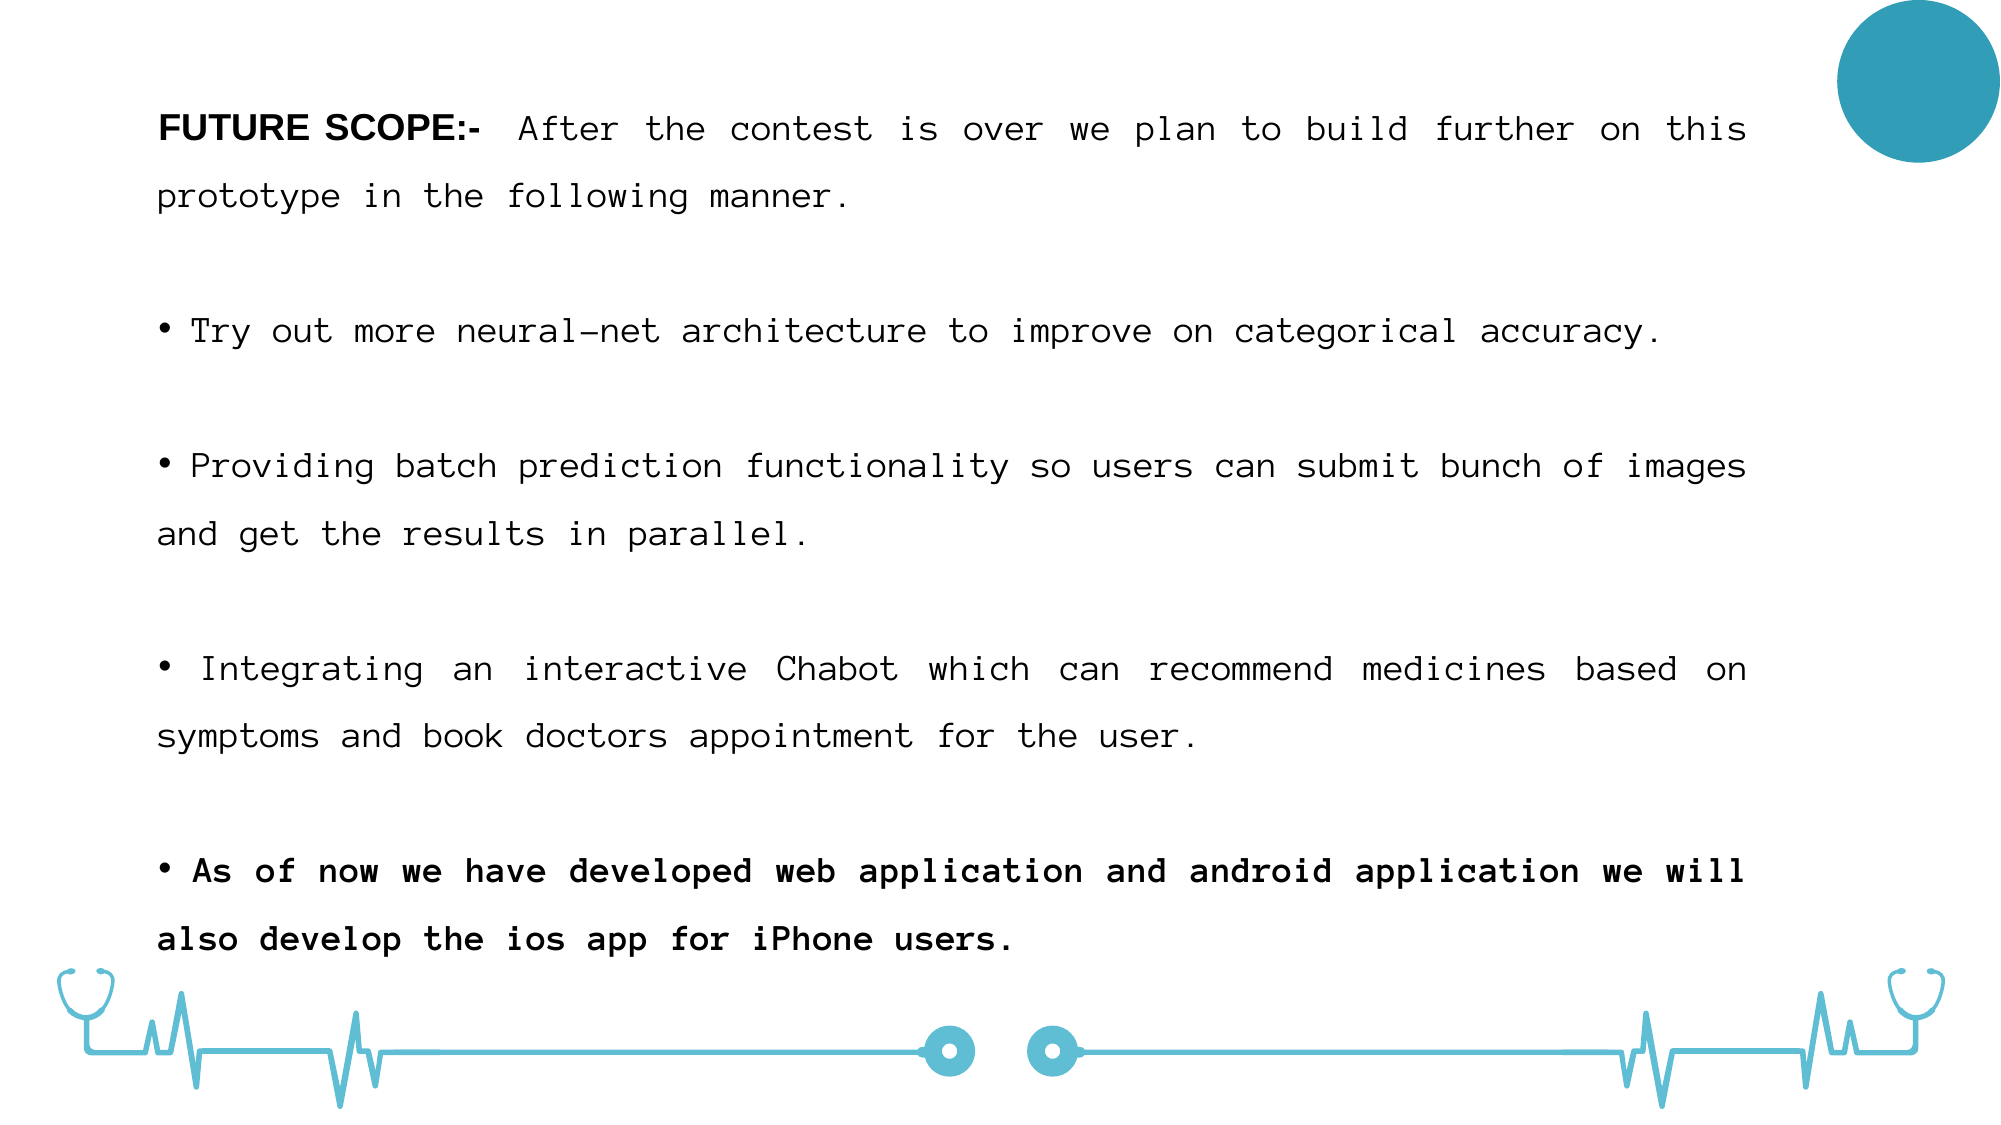

FUTURE SCOPE:-  After the contest is over we plan to build further on this prototype in the following manner.

 Try out more neural-net architecture to improve on categorical accuracy.

 Providing batch prediction functionality so users can submit bunch of images and get the results in parallel.

 Integrating an interactive Chabot which can recommend medicines based on symptoms and book doctors appointment for the user.

 As of now we have developed web application and android application we will also develop the ios app for iPhone users.